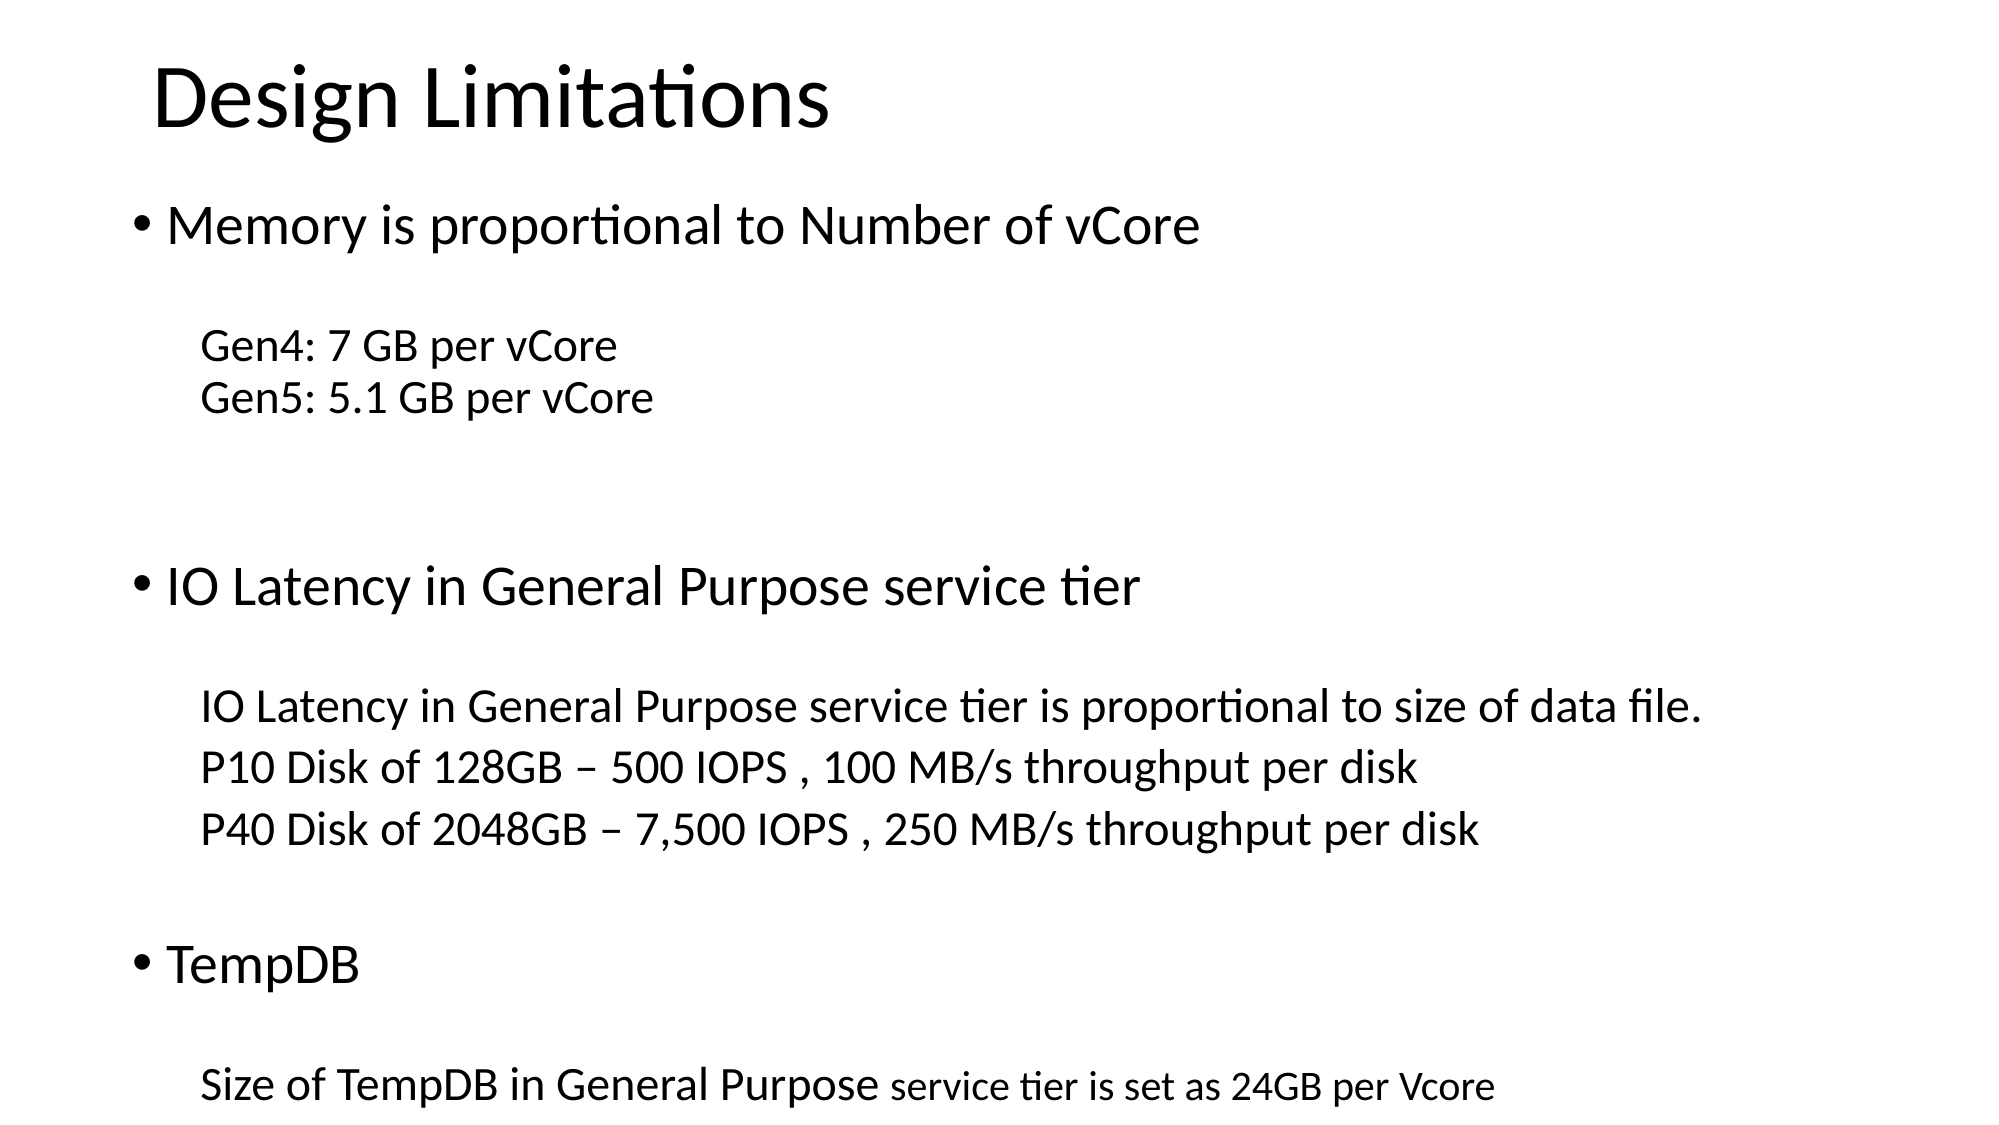

# Design Limitations
Memory is proportional to Number of vCore

Gen4: 7 GB per vCore
Gen5: 5.1 GB per vCore

IO Latency in General Purpose service tier

IO Latency in General Purpose service tier is proportional to size of data file.
	P10 Disk of 128GB – 500 IOPS , 100 MB/s throughput per disk
	P40 Disk of 2048GB – 7,500 IOPS , 250 MB/s throughput per disk

TempDB

Size of TempDB in General Purpose service tier is set as 24GB per Vcore